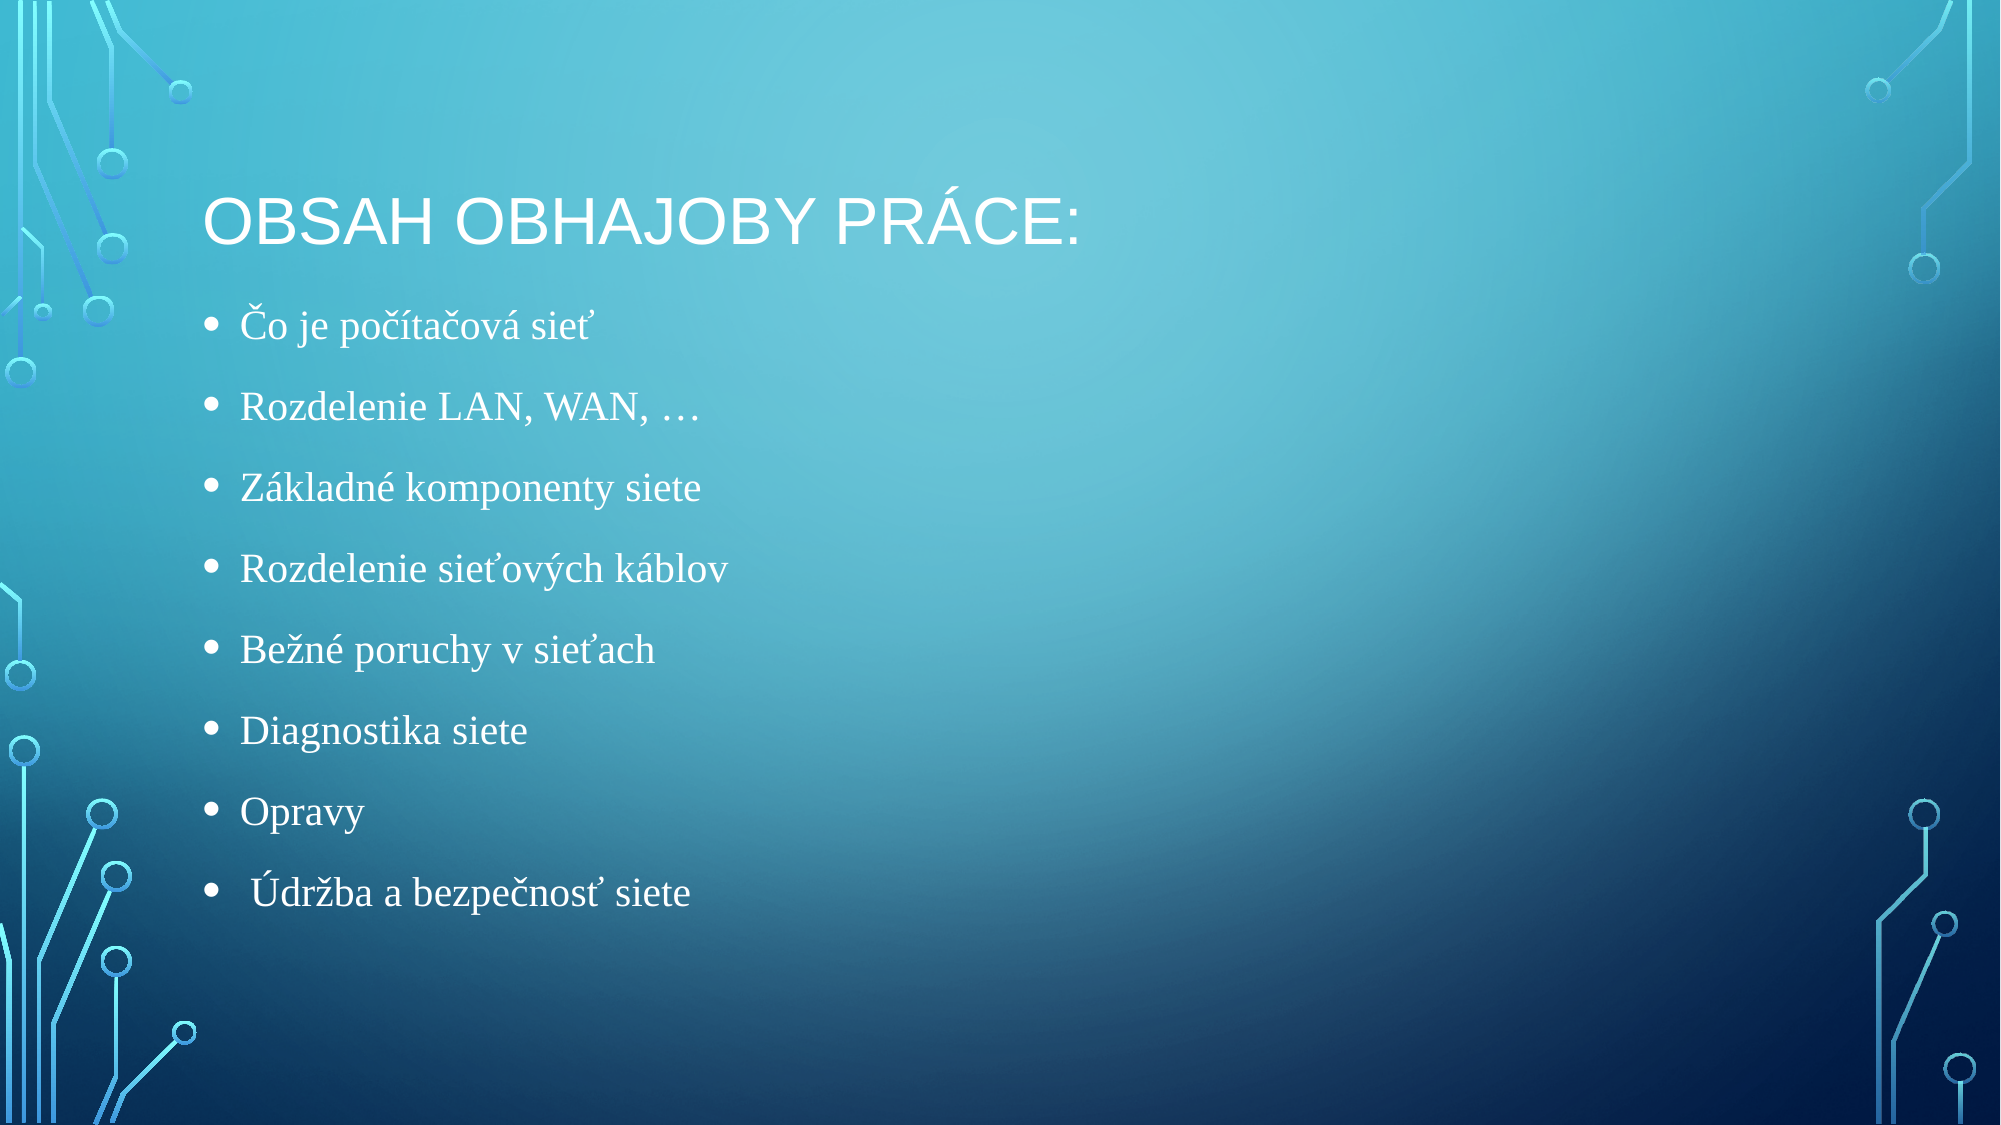

# Obsah Obhajoby práce:
Čo je počítačová sieť
Rozdelenie LAN, WAN, …
Základné komponenty siete
Rozdelenie sieťových káblov
Bežné poruchy v sieťach
Diagnostika siete
Opravy
 Údržba a bezpečnosť siete